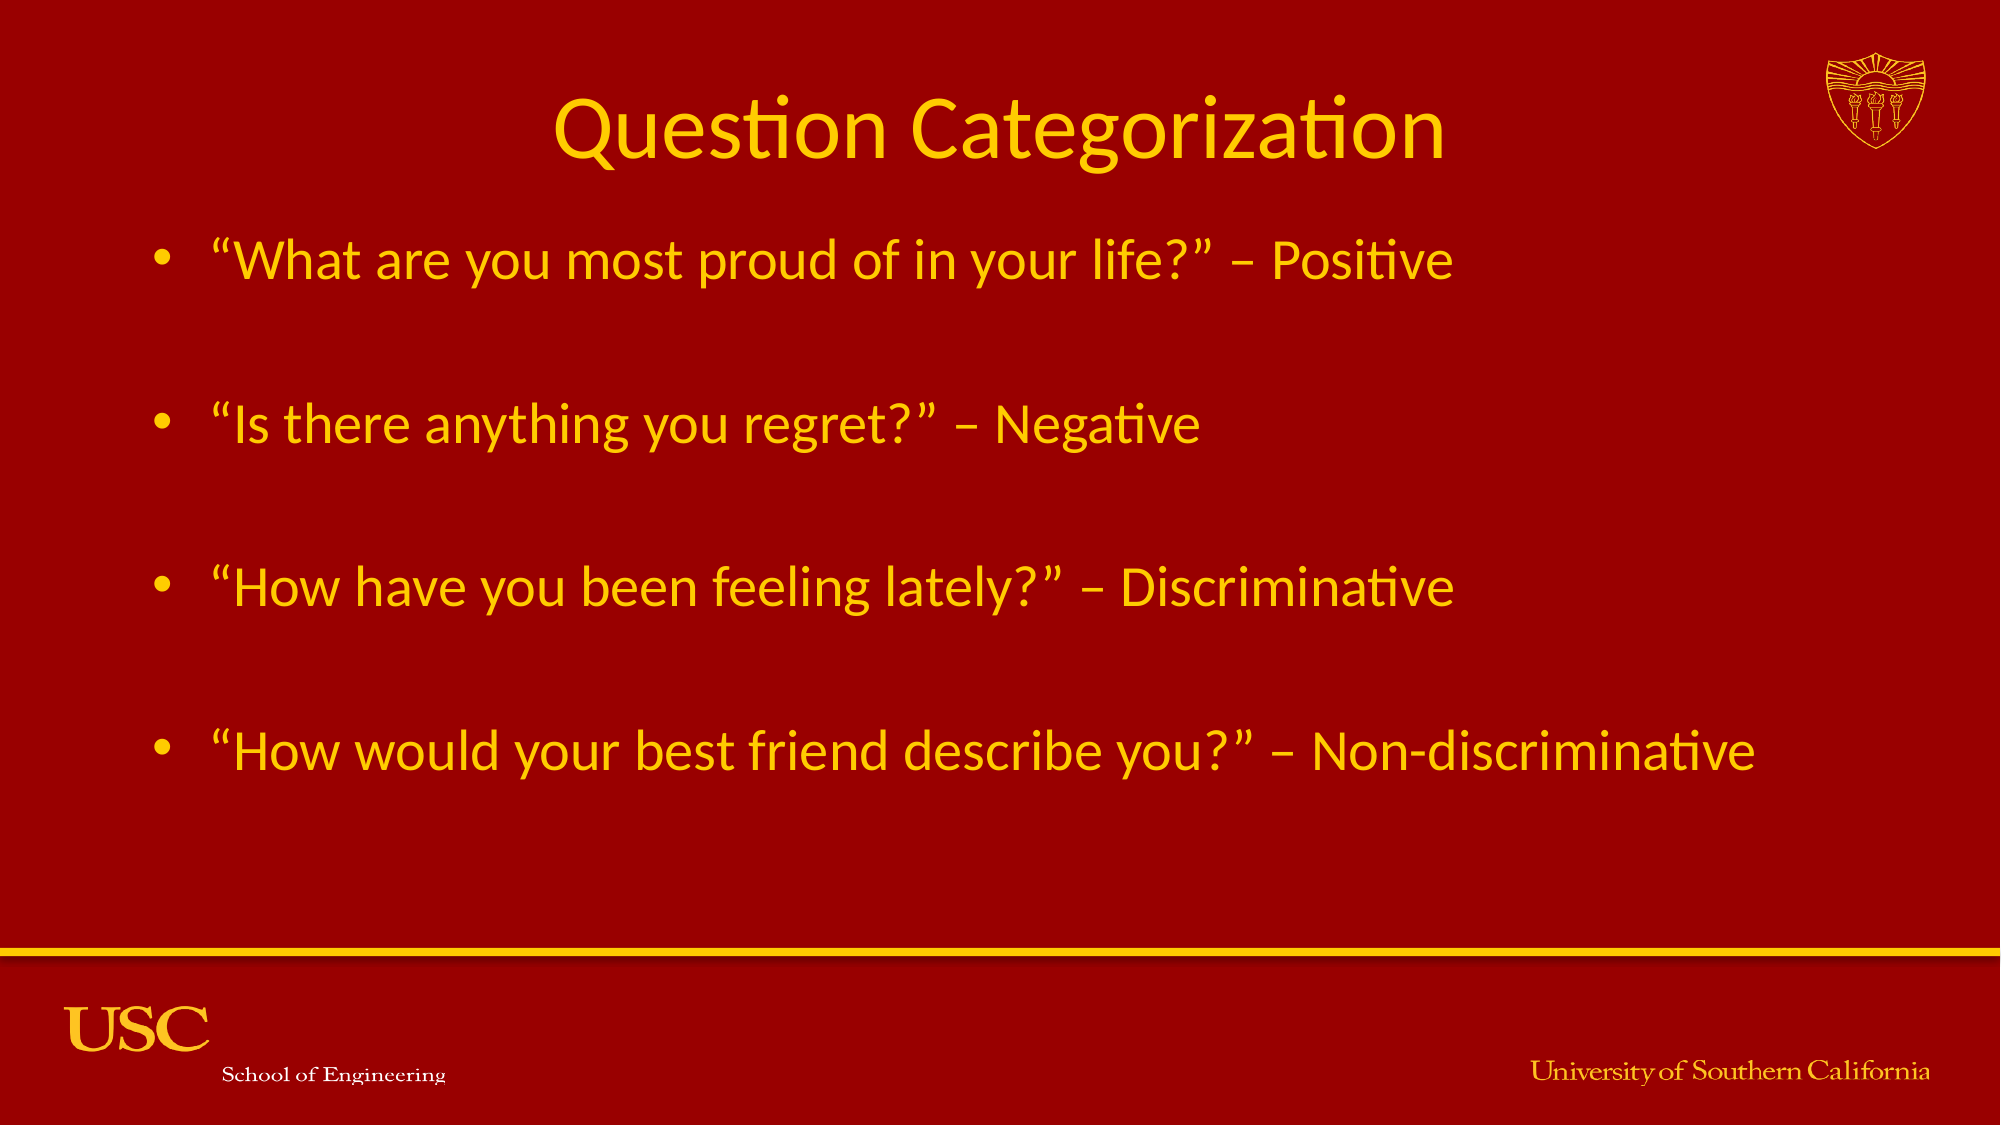

# Question Categorization
“What are you most proud of in your life?” – Positive

“Is there anything you regret?” – Negative

“How have you been feeling lately?” – Discriminative

“How would your best friend describe you?” – Non-discriminative